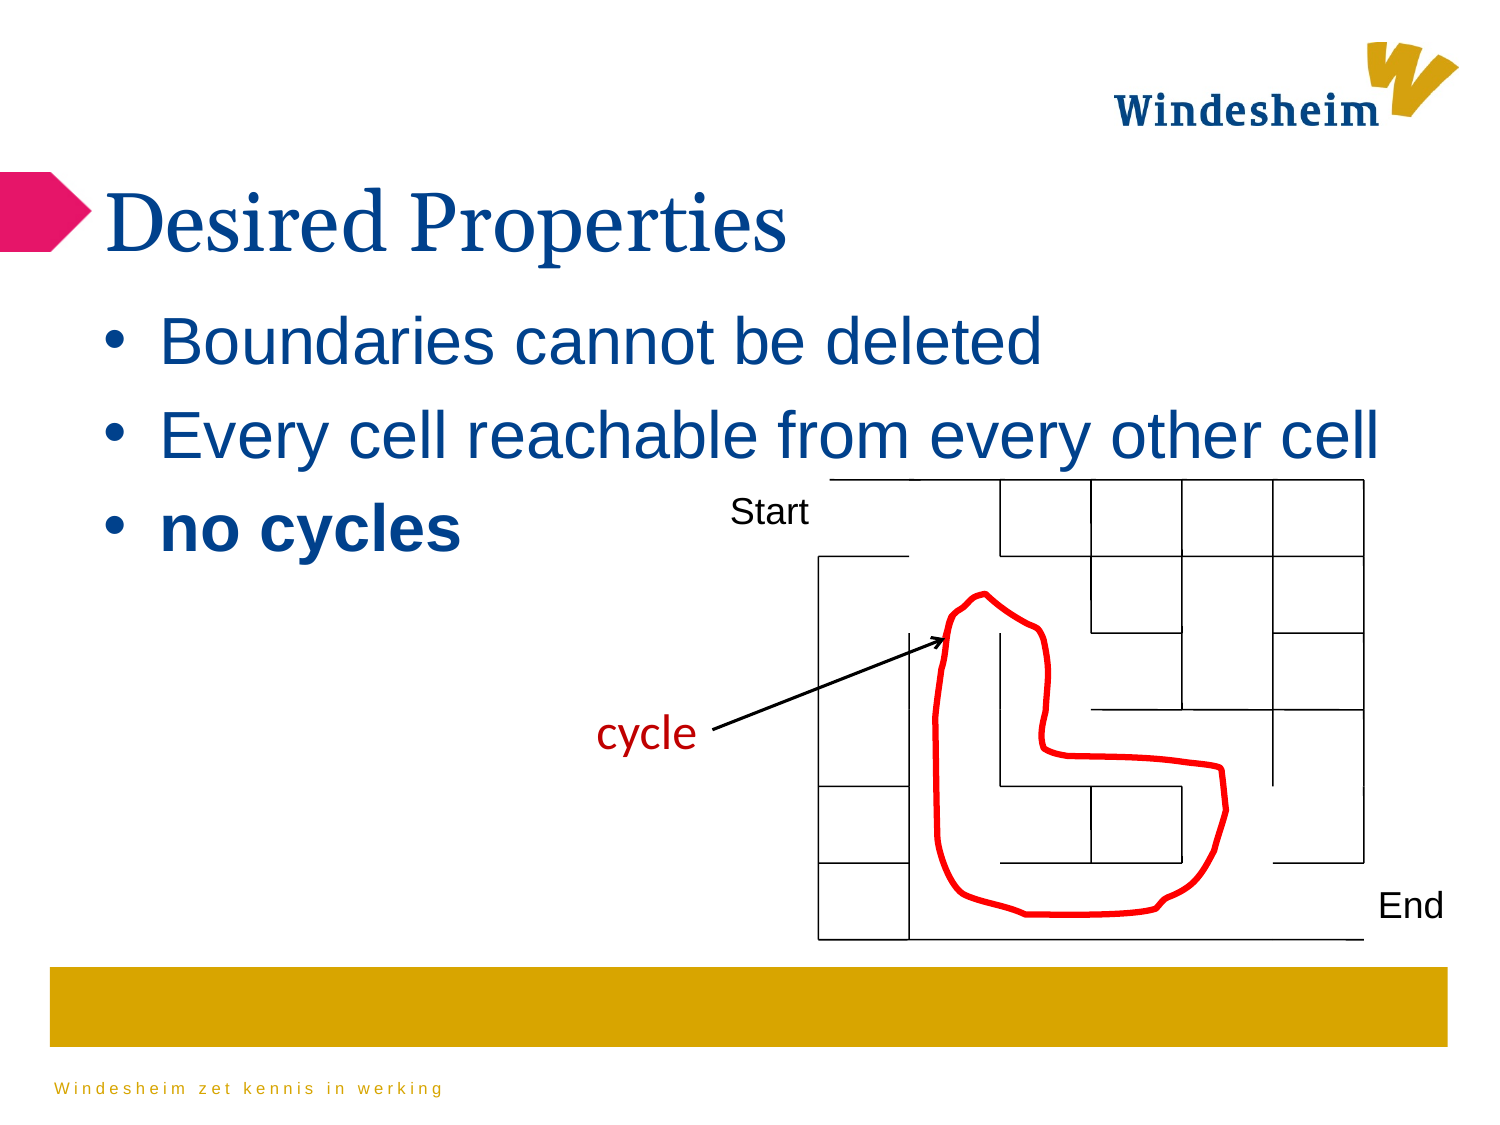

# Desired Properties
Boundaries cannot be deleted
Every cell reachable from every other cell
no cycles
Start

End

cycle